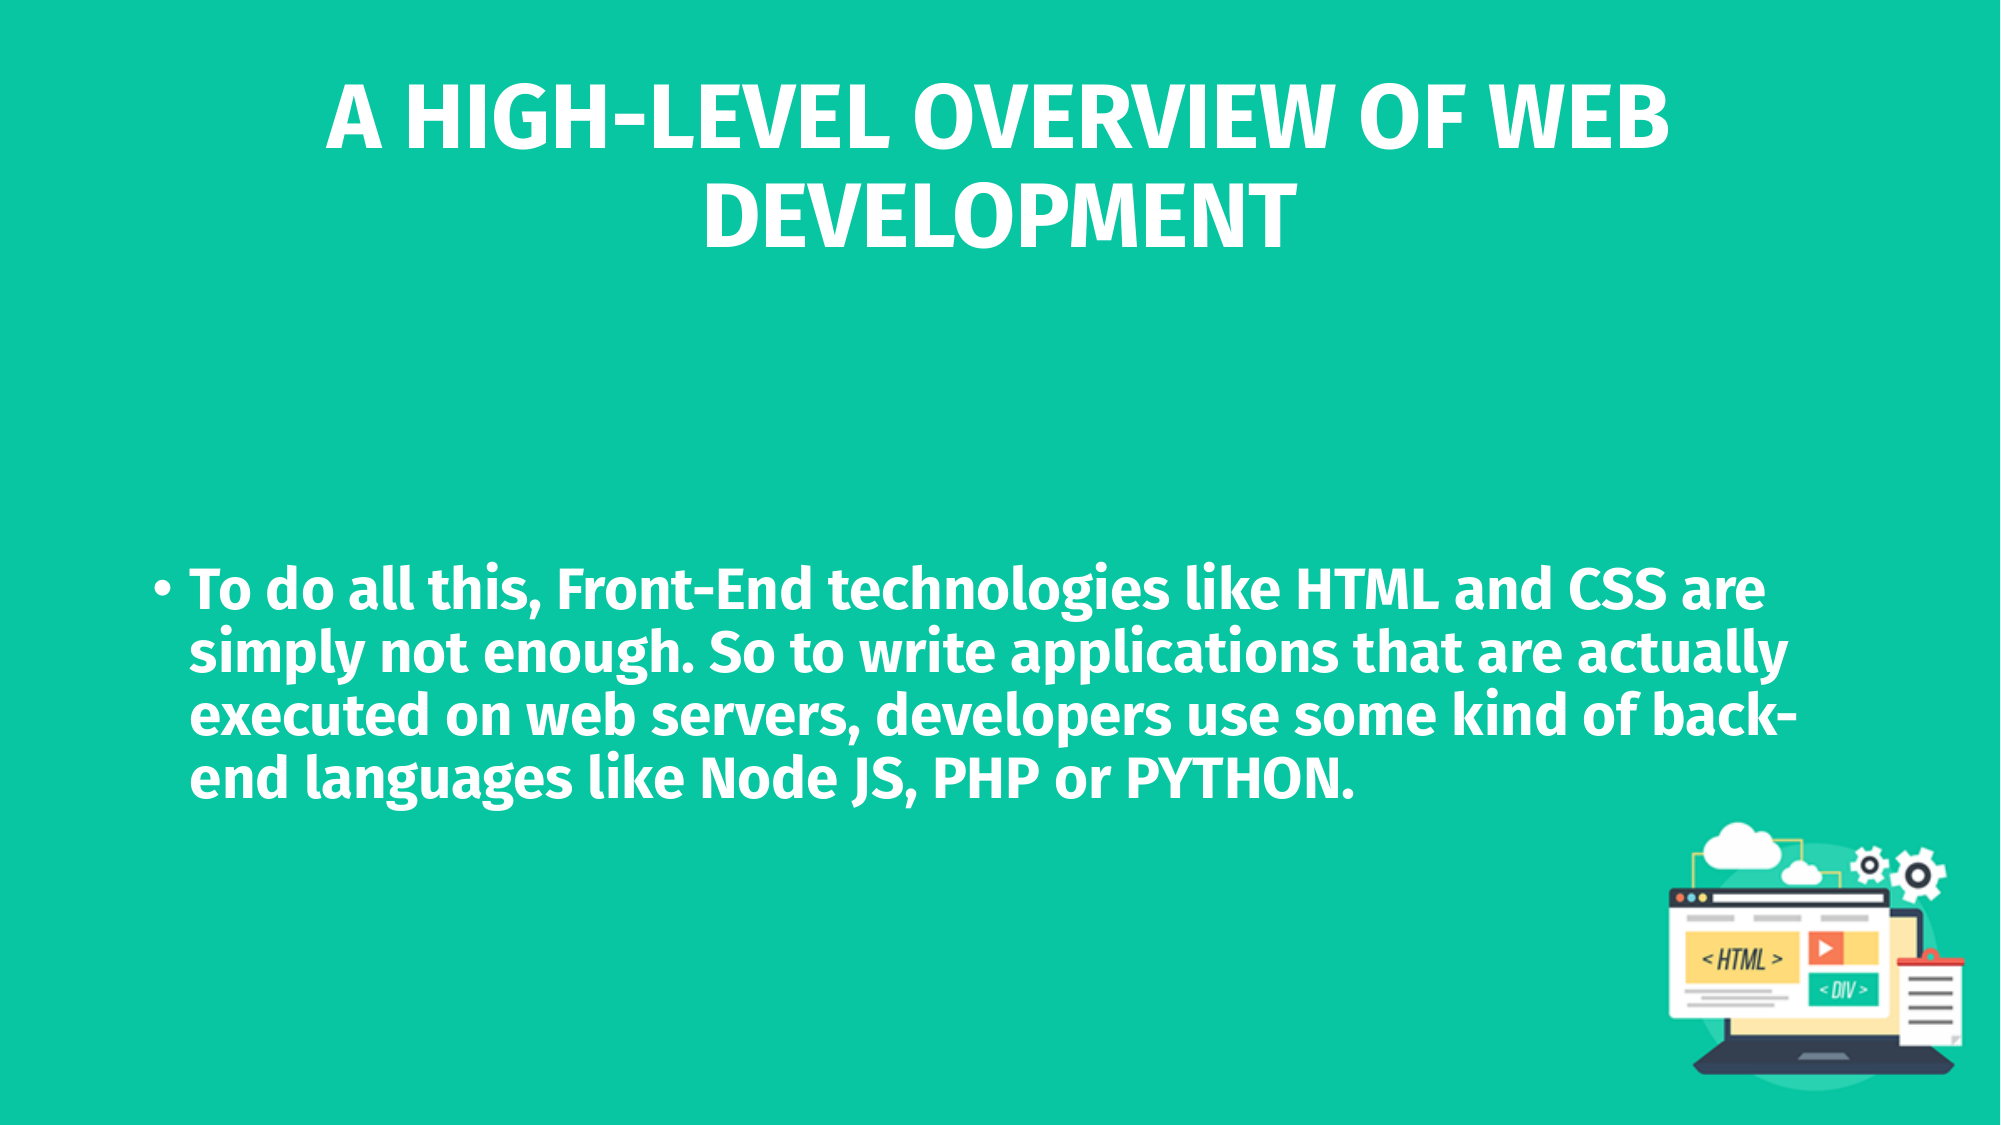

# A HIGH-LEVEL OVERVIEW OF WEB DEVELOPMENT

To do all this, Front-End technologies like HTML and CSS are simply not enough. So to write applications that are actually executed on web servers, developers use some kind of back-end languages like Node JS, PHP or PYTHON.